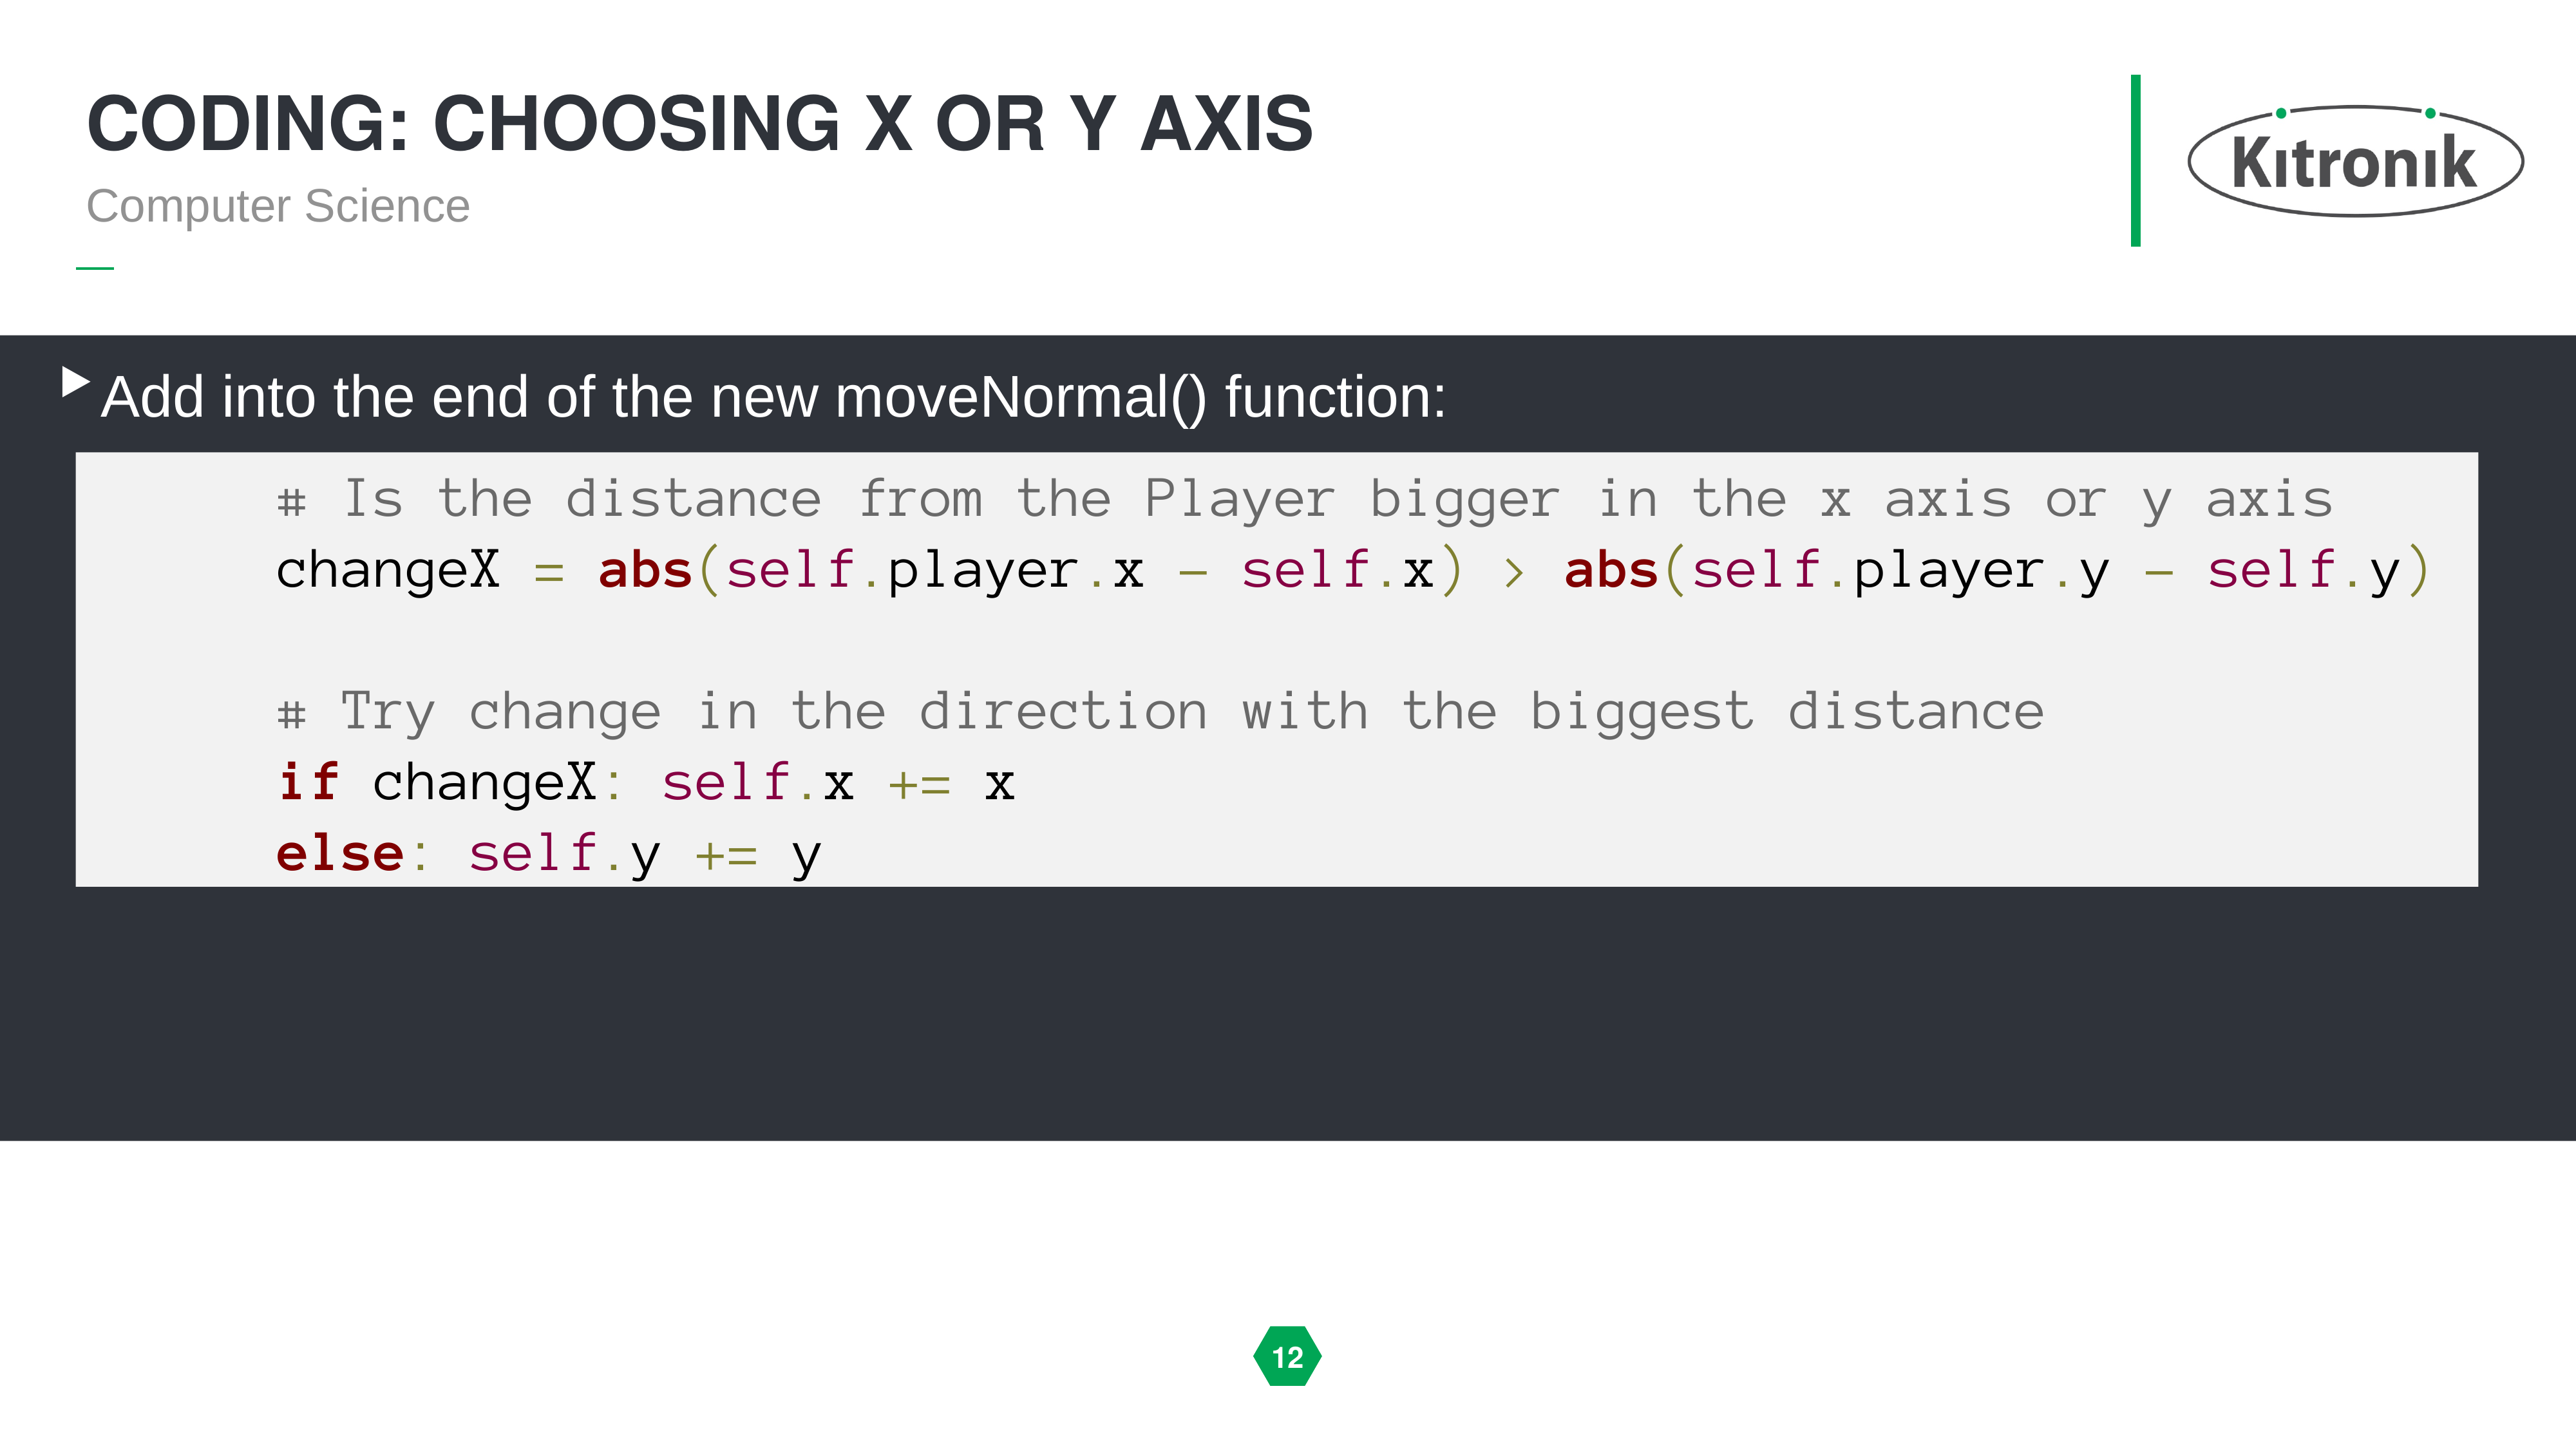

# Coding: choosing x or y axis
Computer Science

Add into the end of the new moveNormal() function:
		# Is the distance from the Player bigger in the x axis or y axis
		changeX = abs(self.player.x - self.x) > abs(self.player.y - self.y)

		# Try change in the direction with the biggest distance
		if changeX: self.x += x
		else: self.y += y

12